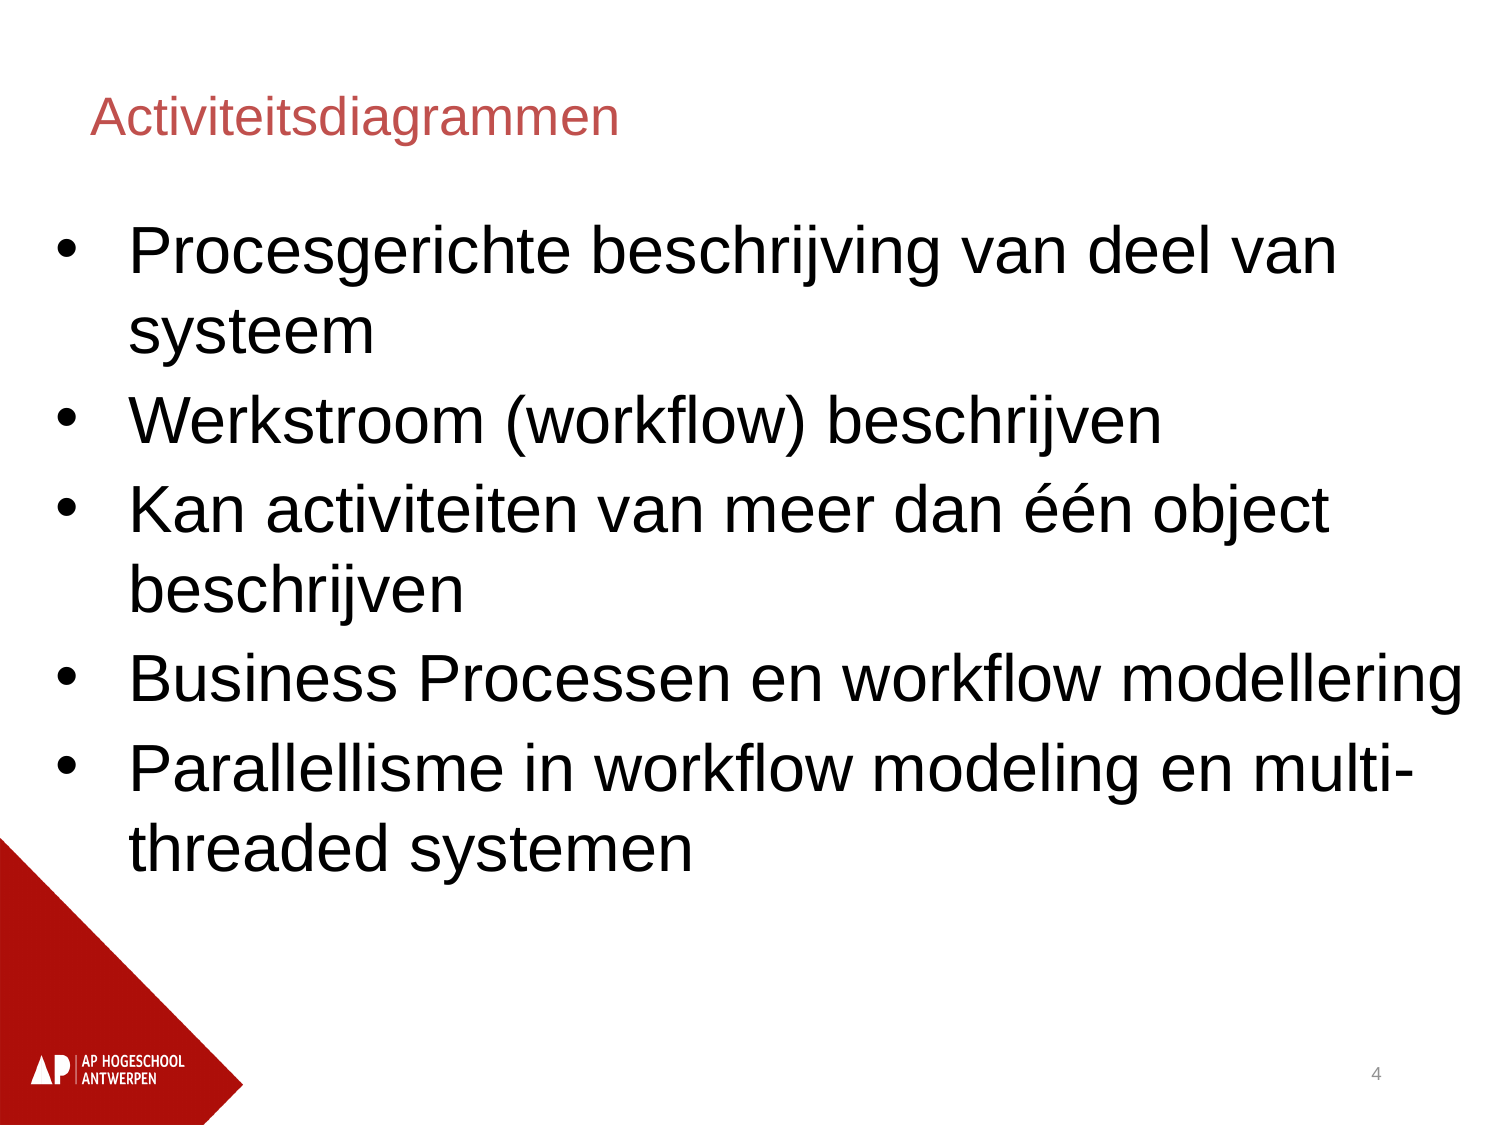

Activiteitsdiagrammen
Procesgerichte beschrijving van deel van systeem
Werkstroom (workflow) beschrijven
Kan activiteiten van meer dan één object beschrijven
Business Processen en workflow modellering
Parallellisme in workflow modeling en multi-threaded systemen
4